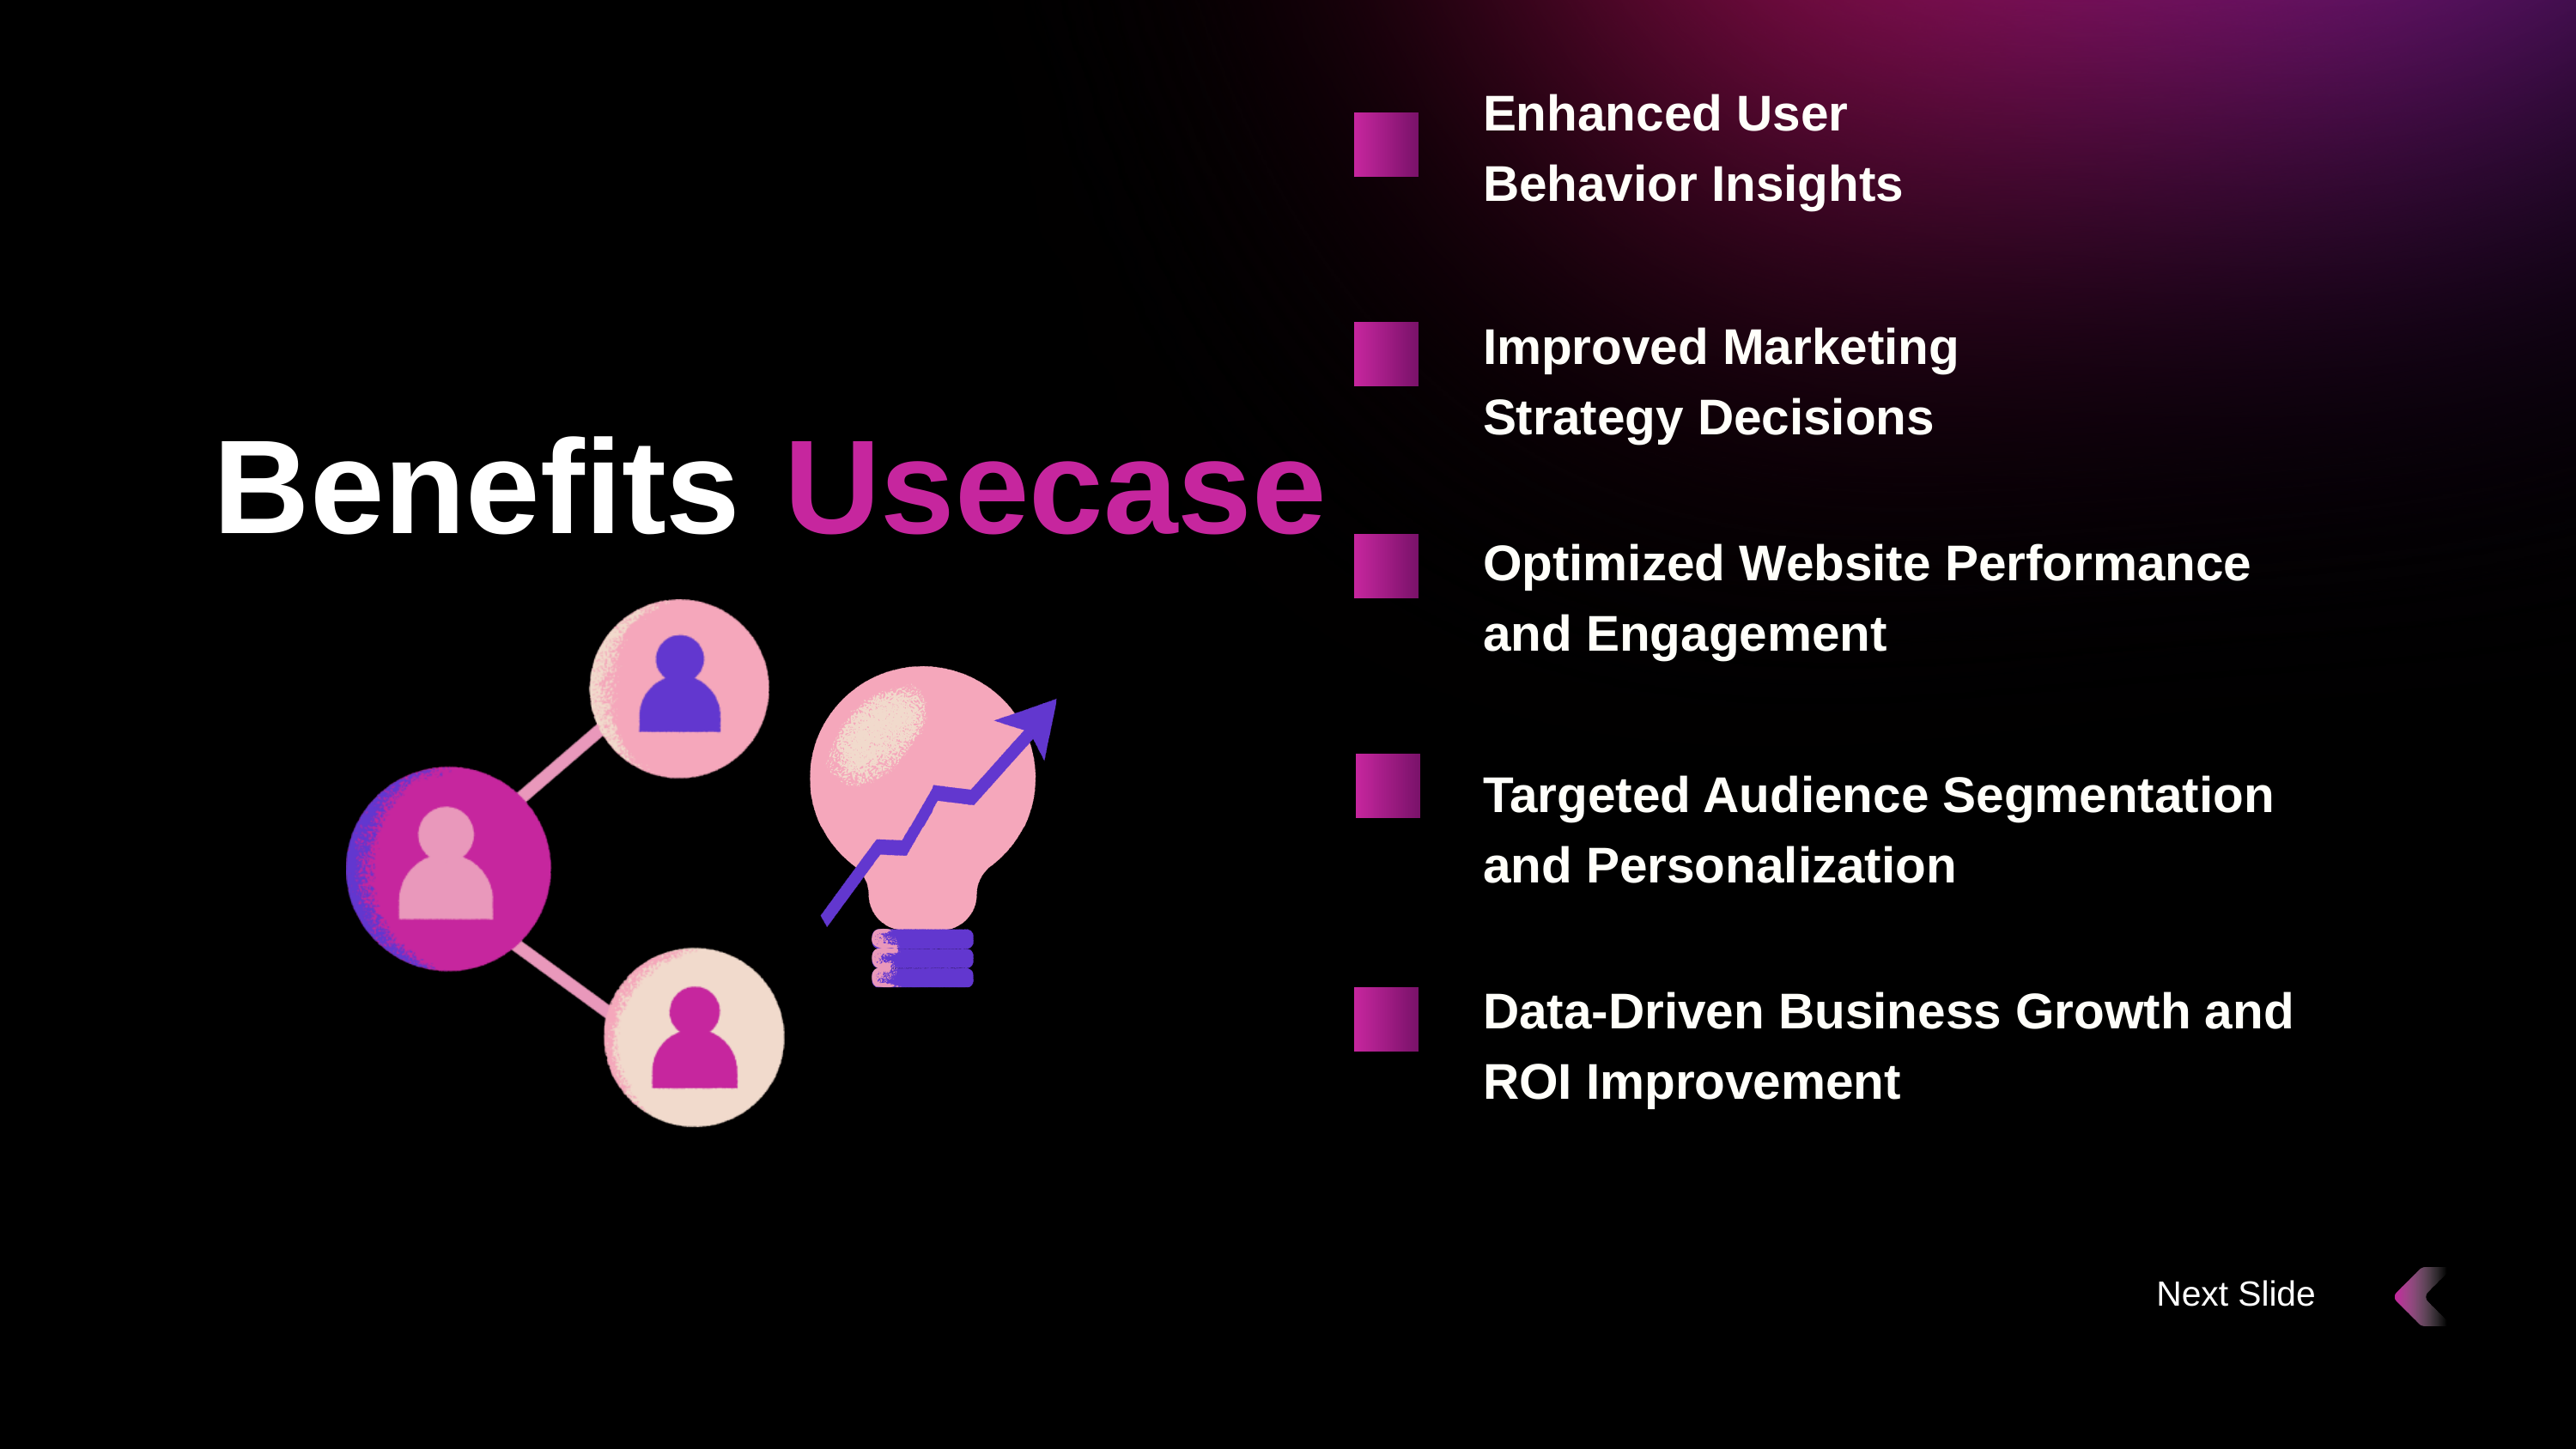

Enhanced User Behavior Insights

Improved Marketing Strategy Decisions

Benefits
Usecase
Optimized Website Performance and Engagement

Targeted Audience Segmentation and Personalization

Data-Driven Business Growth and ROI Improvement

Next Slide